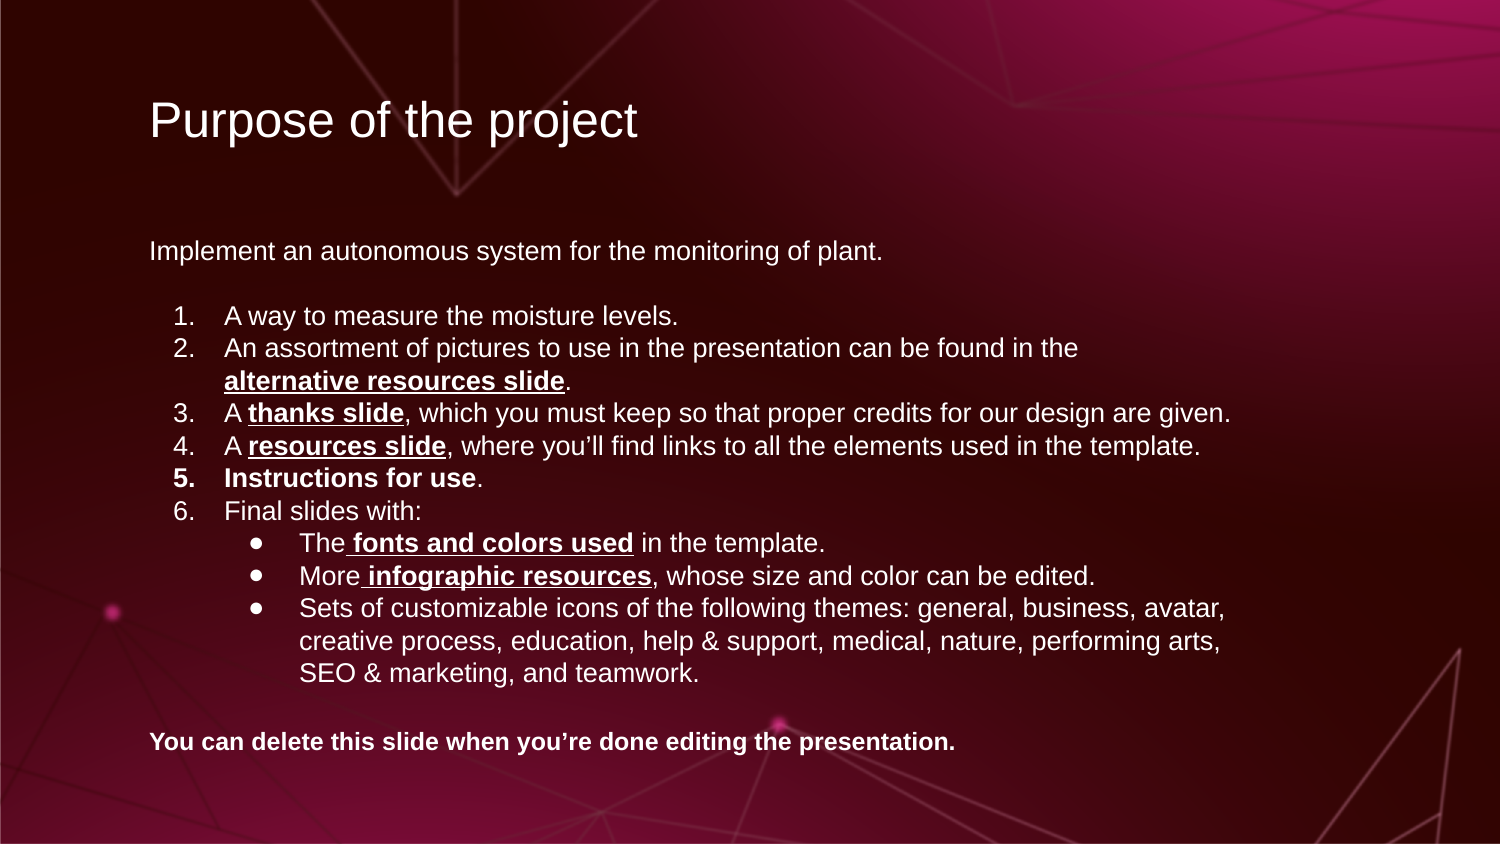

# Purpose of the project
Implement an autonomous system for the monitoring of plant.

A way to measure the moisture levels.
An assortment of pictures to use in the presentation can be found in the alternative resources slide.
A thanks slide, which you must keep so that proper credits for our design are given.
A resources slide, where you’ll find links to all the elements used in the template.
Instructions for use.
Final slides with:
The fonts and colors used in the template.
More infographic resources, whose size and color can be edited.
Sets of customizable icons of the following themes: general, business, avatar, creative process, education, help & support, medical, nature, performing arts, SEO & marketing, and teamwork.

You can delete this slide when you’re done editing the presentation.